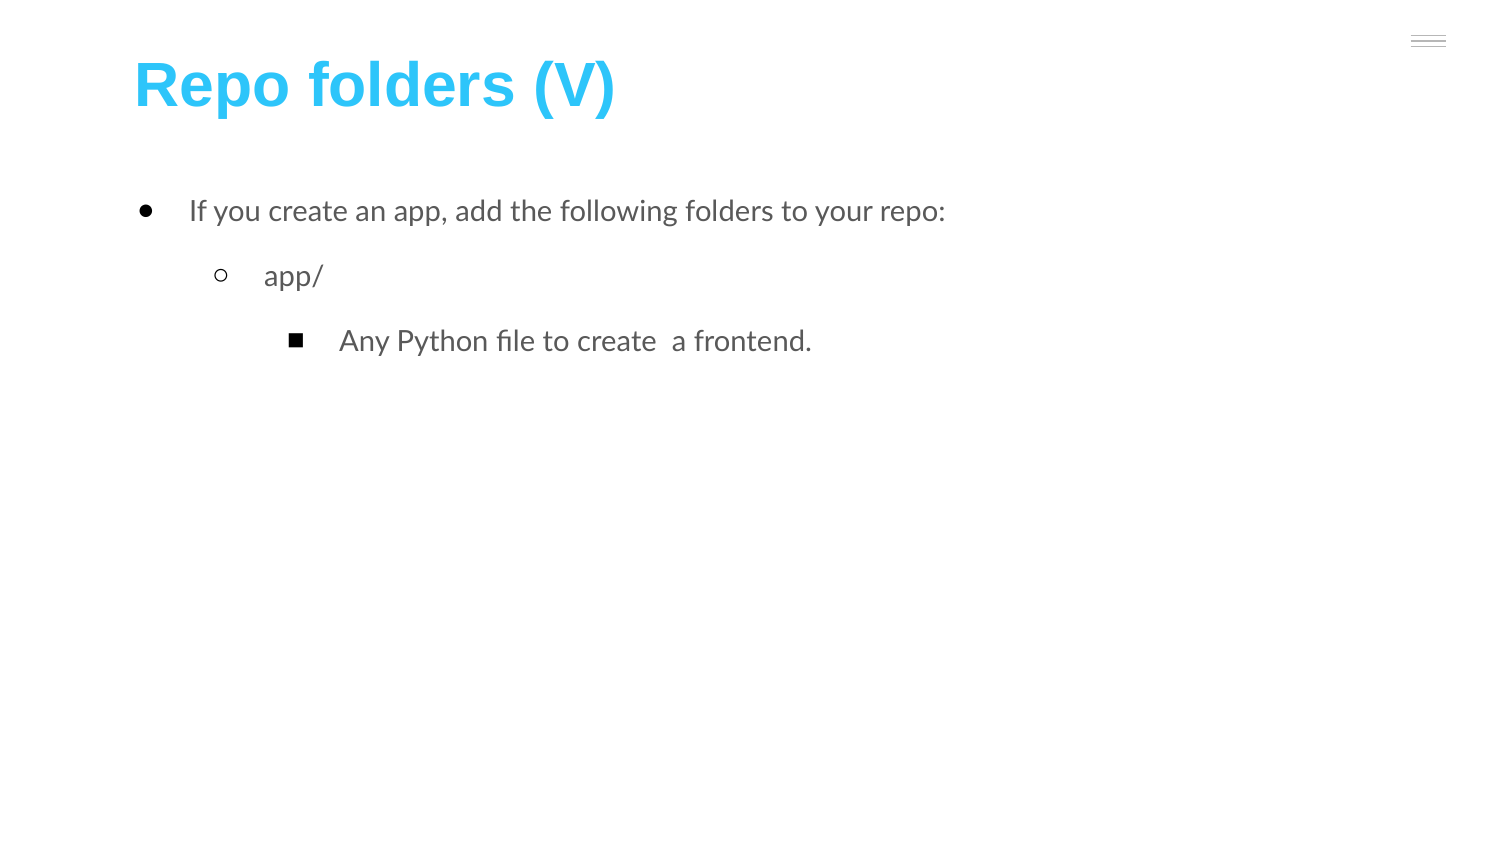

Repo folders (V)

If you create an app, add the following folders to your repo:
app/
Any Python file to create  a frontend.